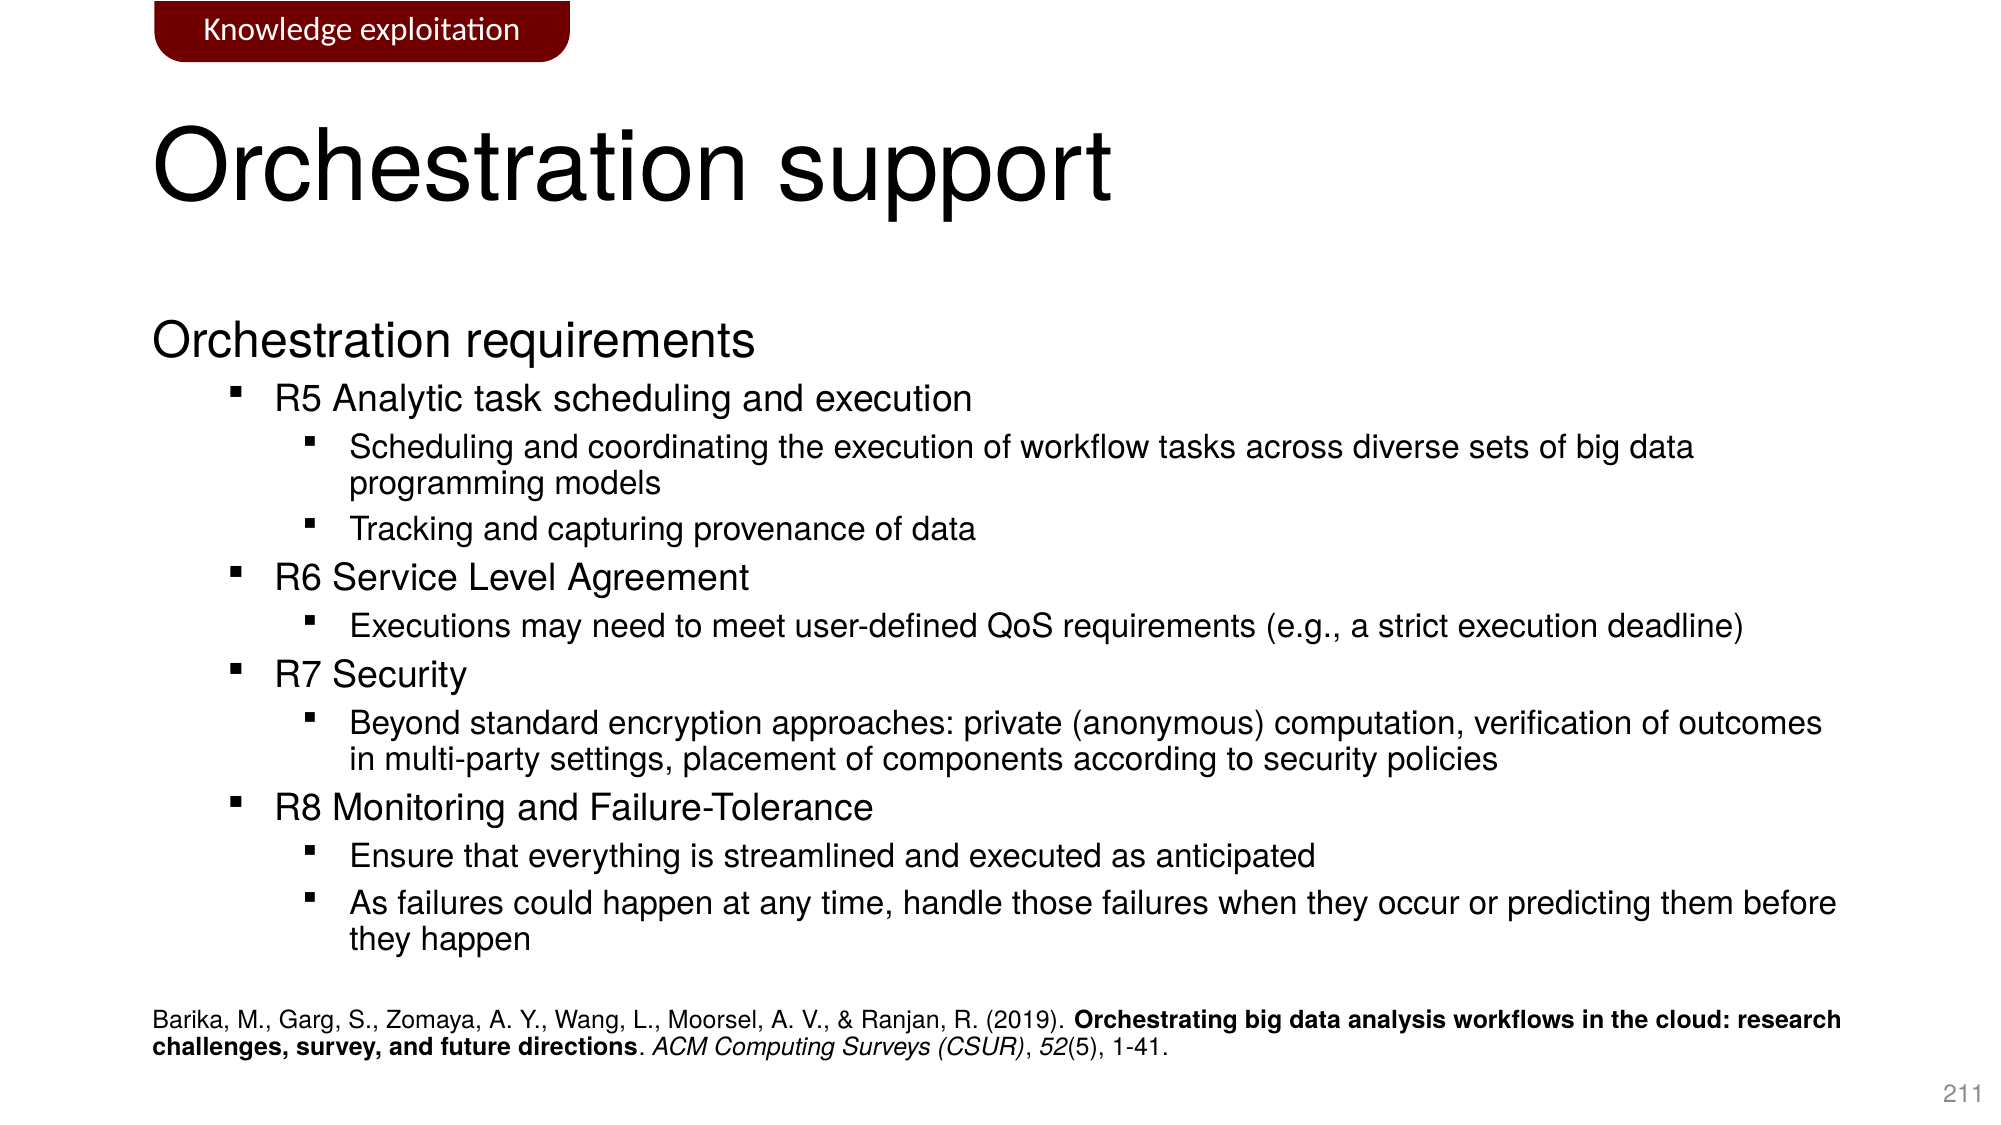

Knowledge exploitation
# Orchestration support
Orchestration requirements
R5 Analytic task scheduling and execution
Scheduling and coordinating the execution of workflow tasks across diverse sets of big data programming models
Tracking and capturing provenance of data
R6 Service Level Agreement
Executions may need to meet user-defined QoS requirements (e.g., a strict execution deadline)
R7 Security
Beyond standard encryption approaches: private (anonymous) computation, verification of outcomes in multi-party settings, placement of components according to security policies
R8 Monitoring and Failure-Tolerance
Ensure that everything is streamlined and executed as anticipated
As failures could happen at any time, handle those failures when they occur or predicting them before they happen
Barika, M., Garg, S., Zomaya, A. Y., Wang, L., Moorsel, A. V., & Ranjan, R. (2019). Orchestrating big data analysis workflows in the cloud: research challenges, survey, and future directions. ACM Computing Surveys (CSUR), 52(5), 1-41.
211